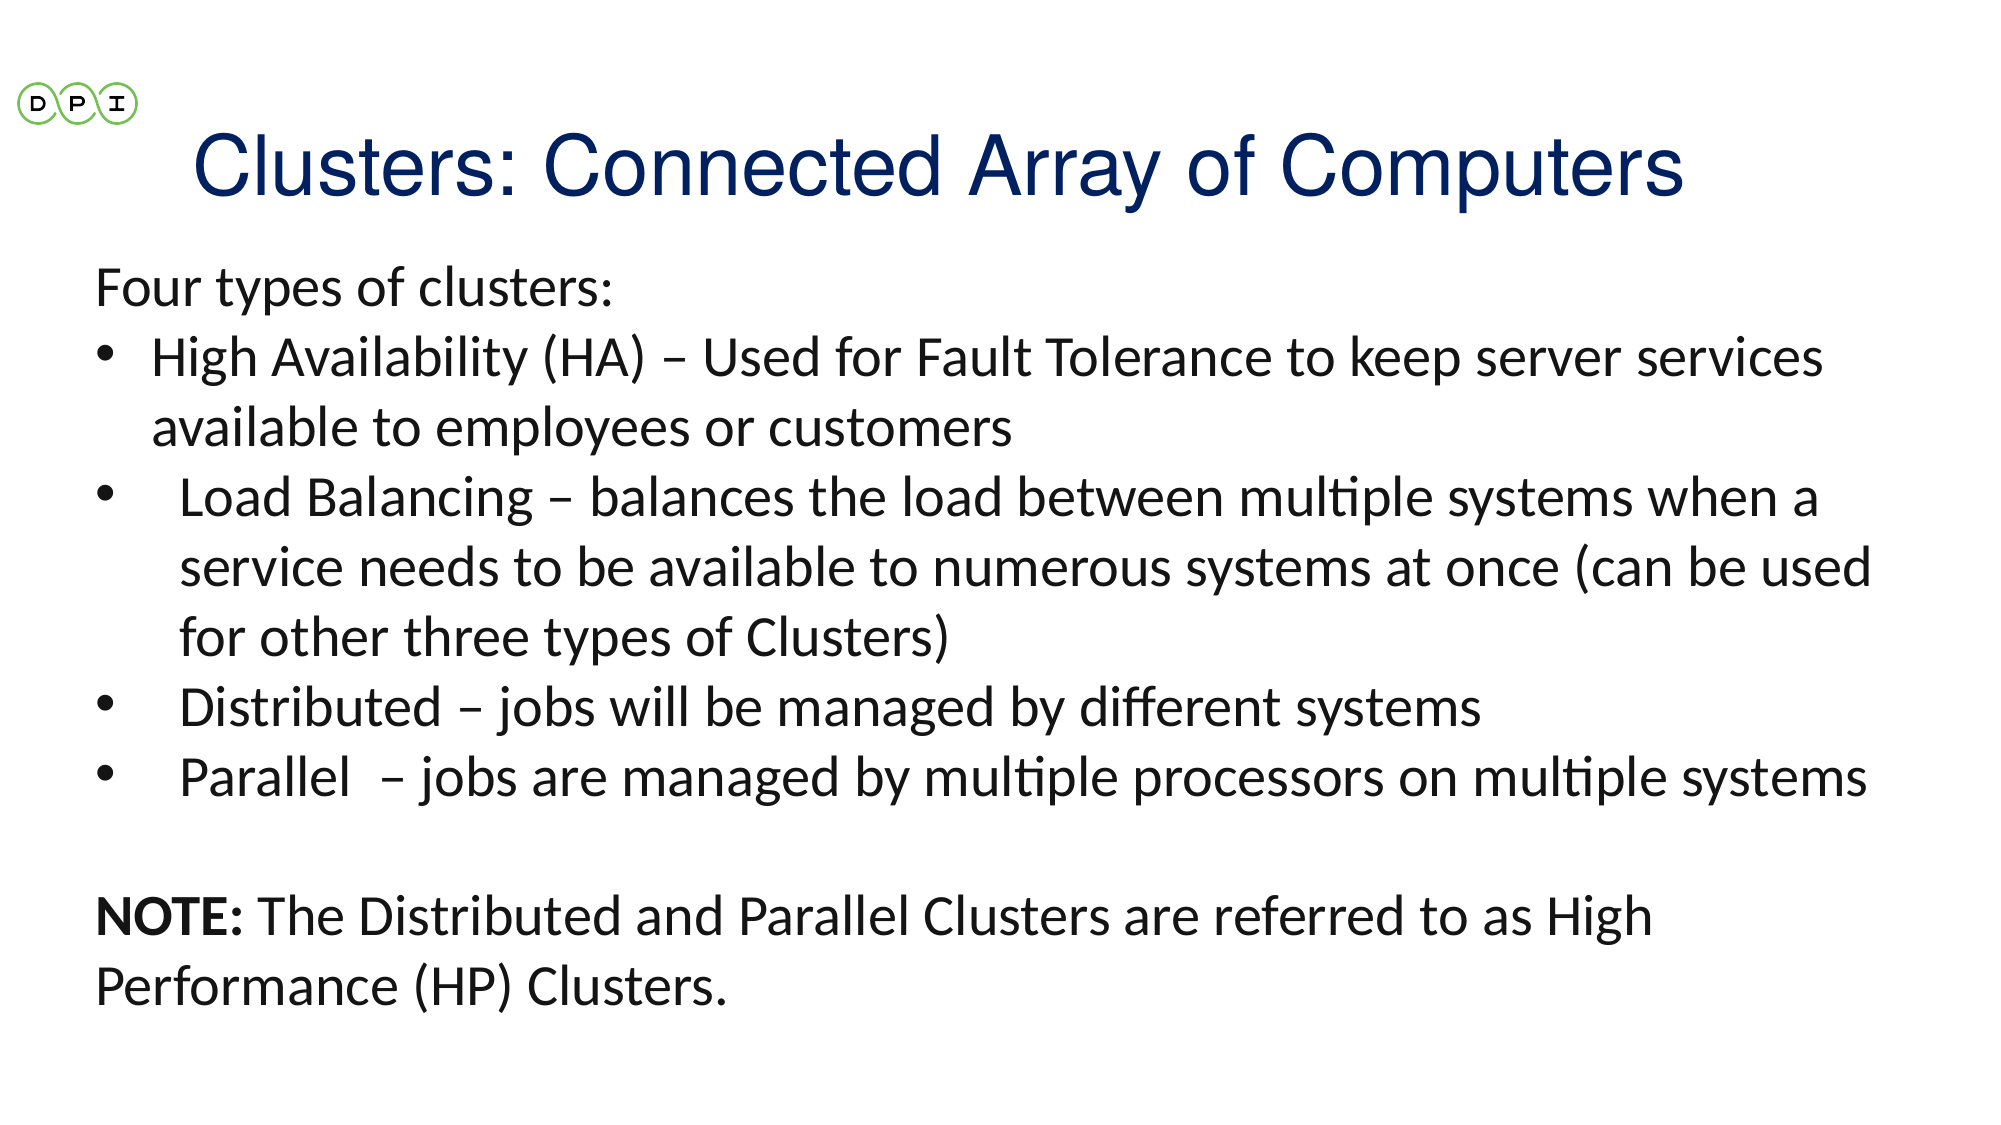

# Clusters: Connected Array of Computers
Four types of clusters:
High Availability (HA) – Used for Fault Tolerance to keep server services available to employees or customers
Load Balancing – balances the load between multiple systems when a service needs to be available to numerous systems at once (can be used for other three types of Clusters)
Distributed – jobs will be managed by different systems
Parallel  – jobs are managed by multiple processors on multiple systems
NOTE: The Distributed and Parallel Clusters are referred to as High Performance (HP) Clusters.